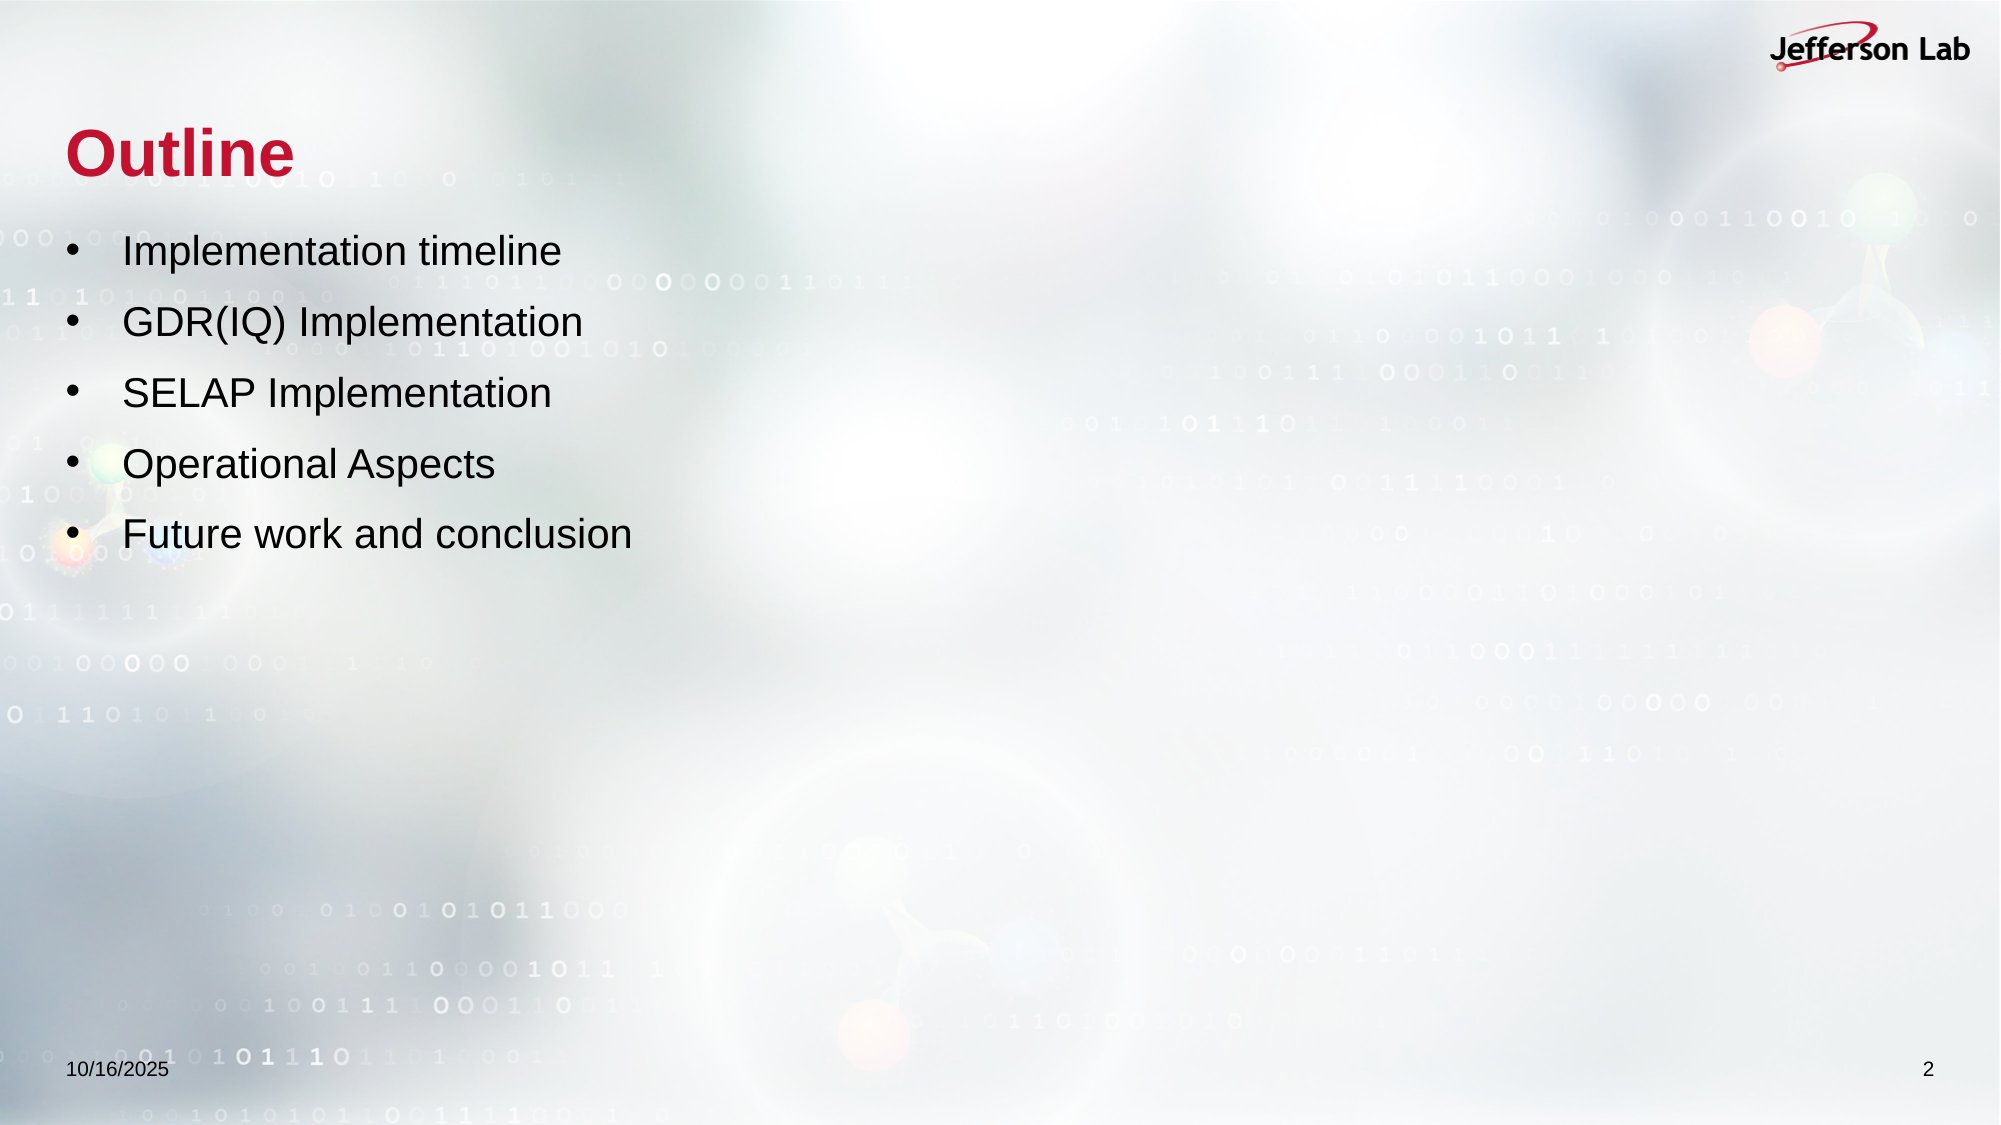

# Outline
Implementation timeline
GDR(IQ) Implementation
SELAP Implementation
Operational Aspects
Future work and conclusion
10/16/2025

2